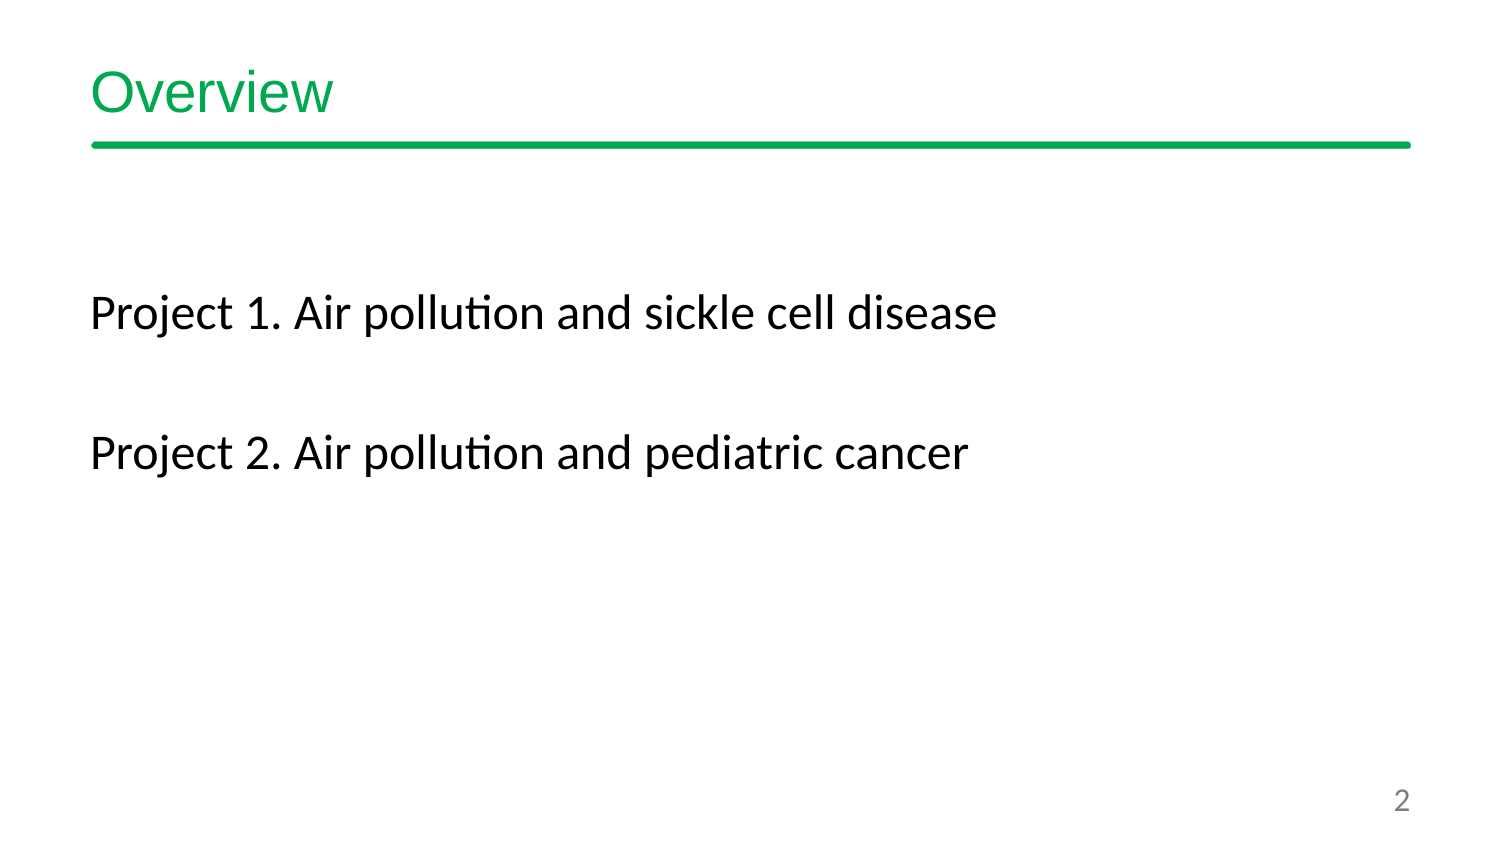

# Overview
Project 1. Air pollution and sickle cell disease

Project 2. Air pollution and pediatric cancer